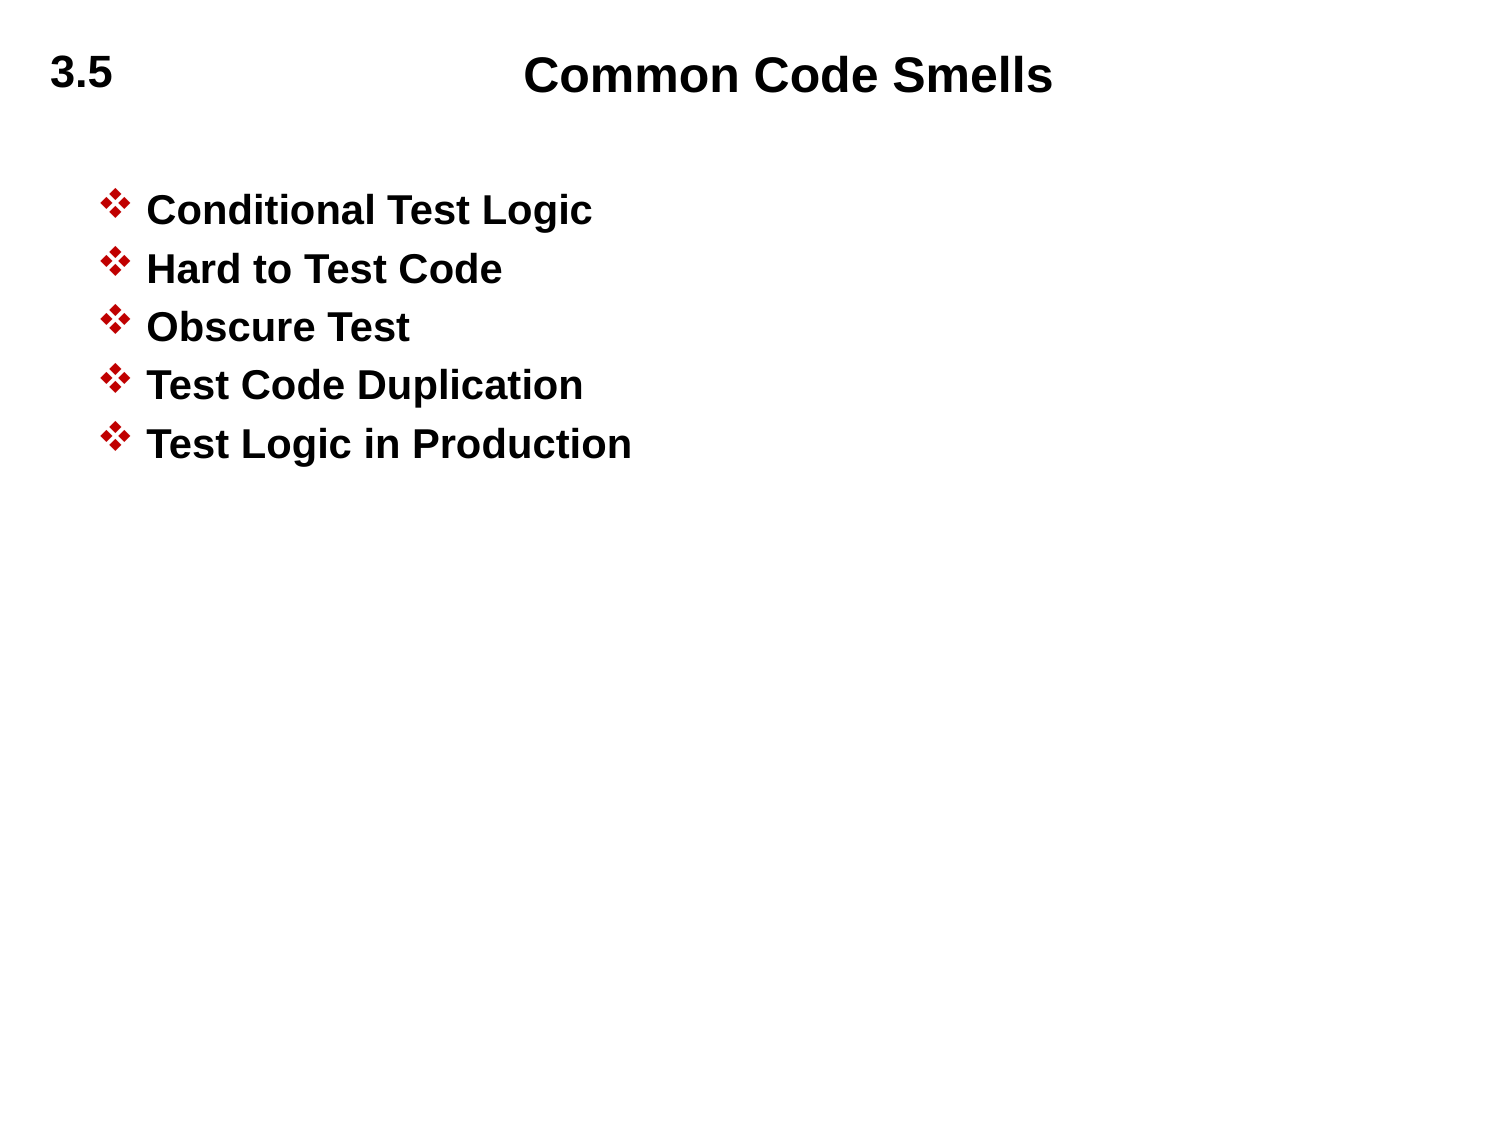

3.5
# Common Code Smells

 Conditional Test Logic
 Hard to Test Code
 Obscure Test
 Test Code Duplication
 Test Logic in Production